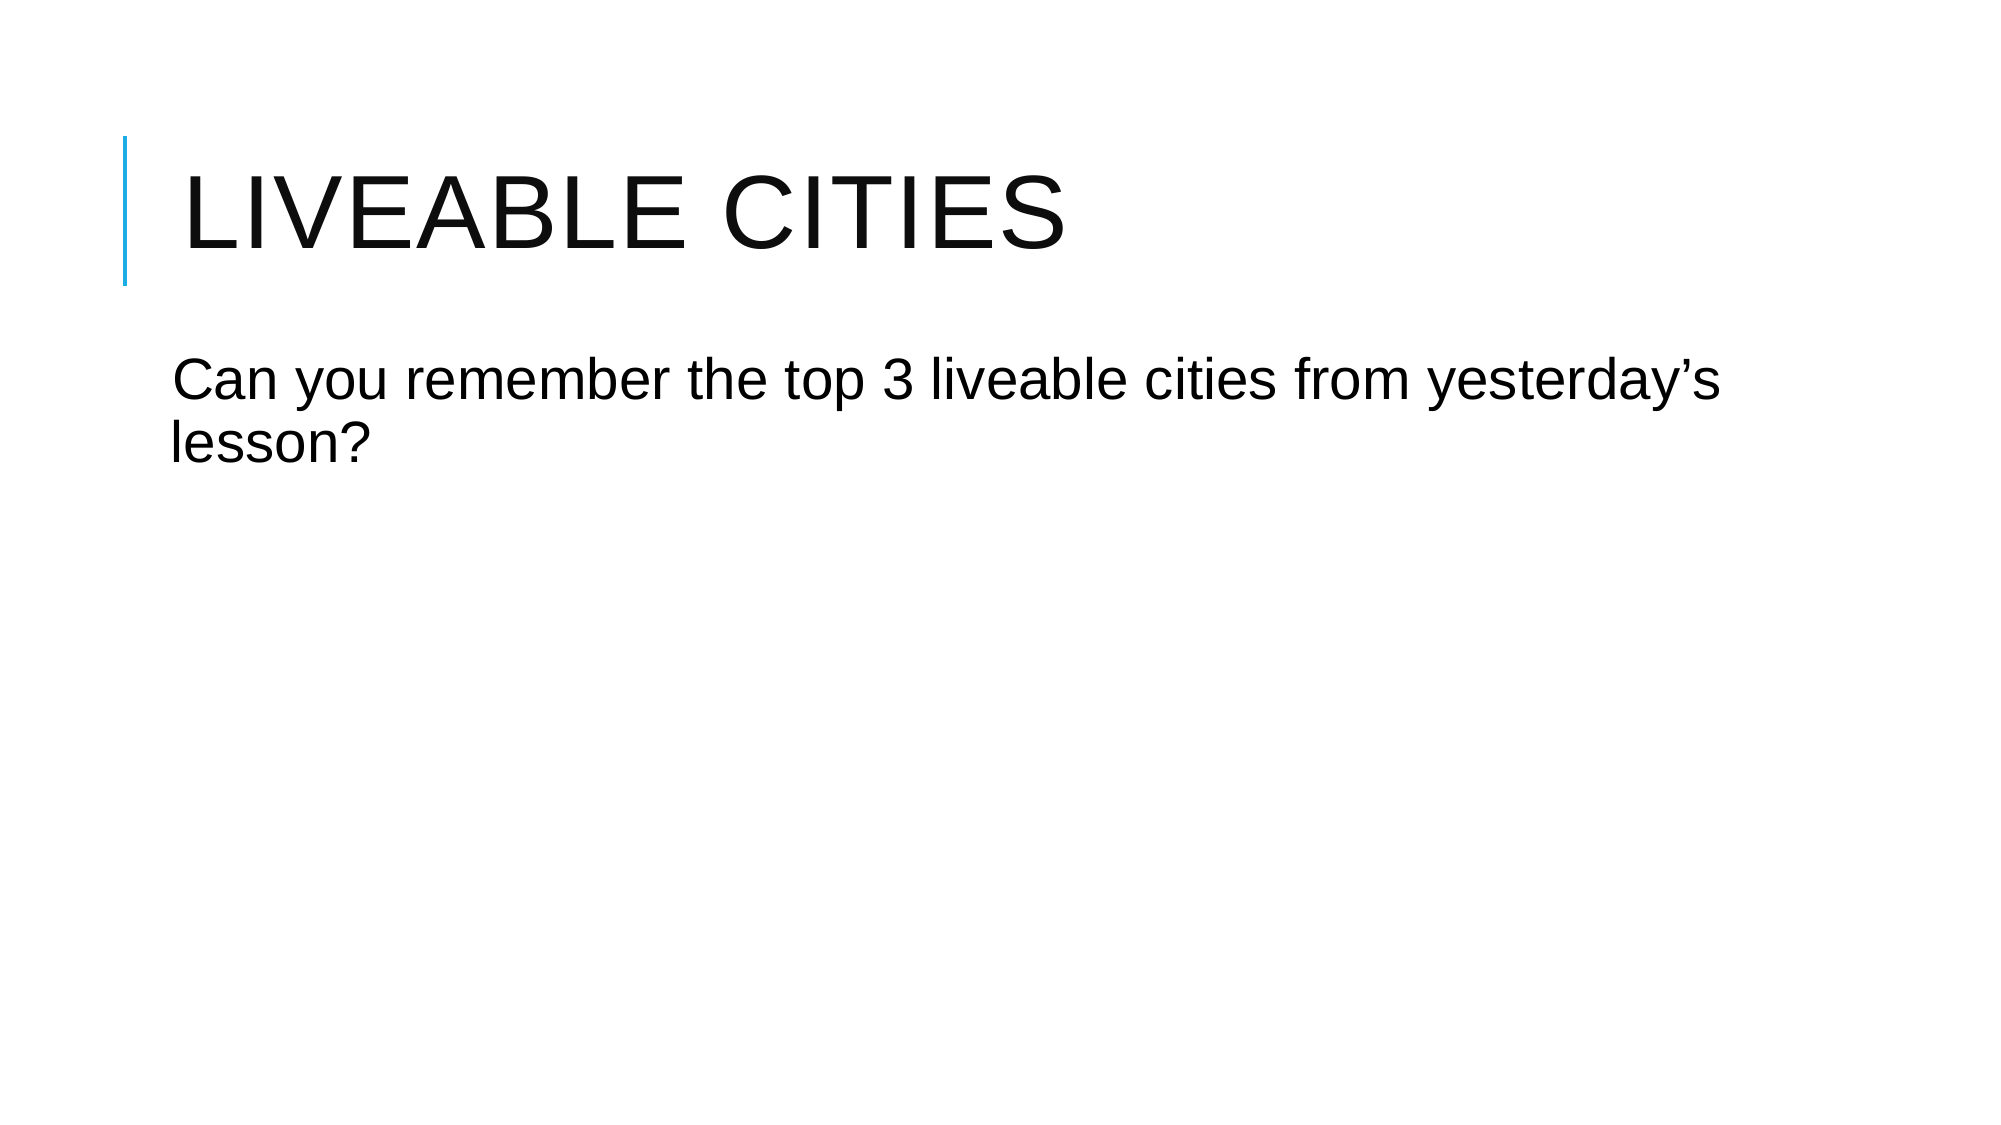

# Liveable cities
Can you remember the top 3 liveable cities from yesterday’s lesson?